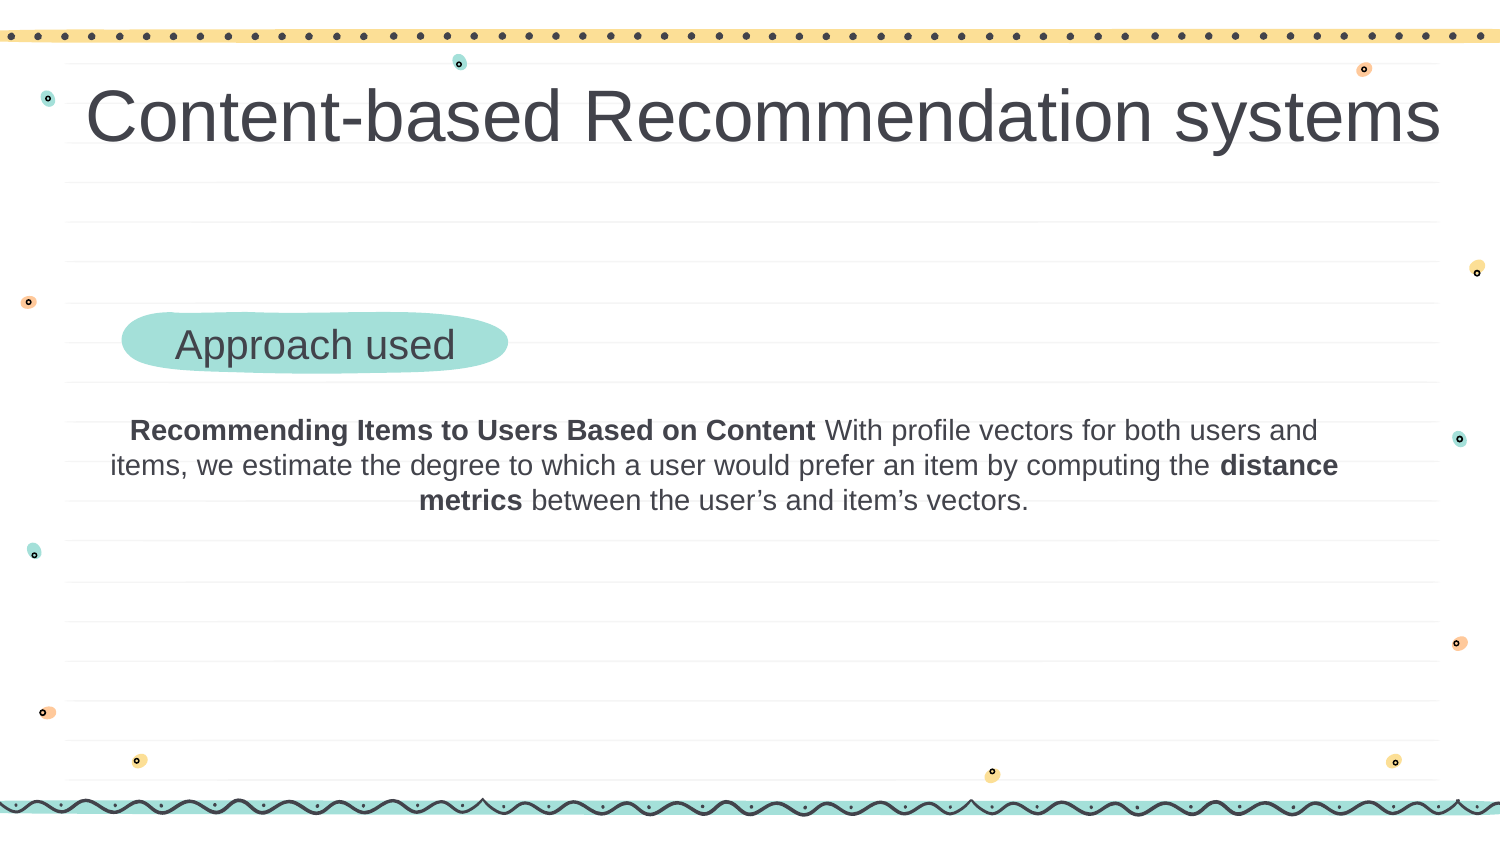

# Content-based Recommendation systems

Recommending Items to Users Based on Content With profile vectors for both users and items, we estimate the degree to which a user would prefer an item by computing the distance metrics between the user’s and item’s vectors.

Approach used